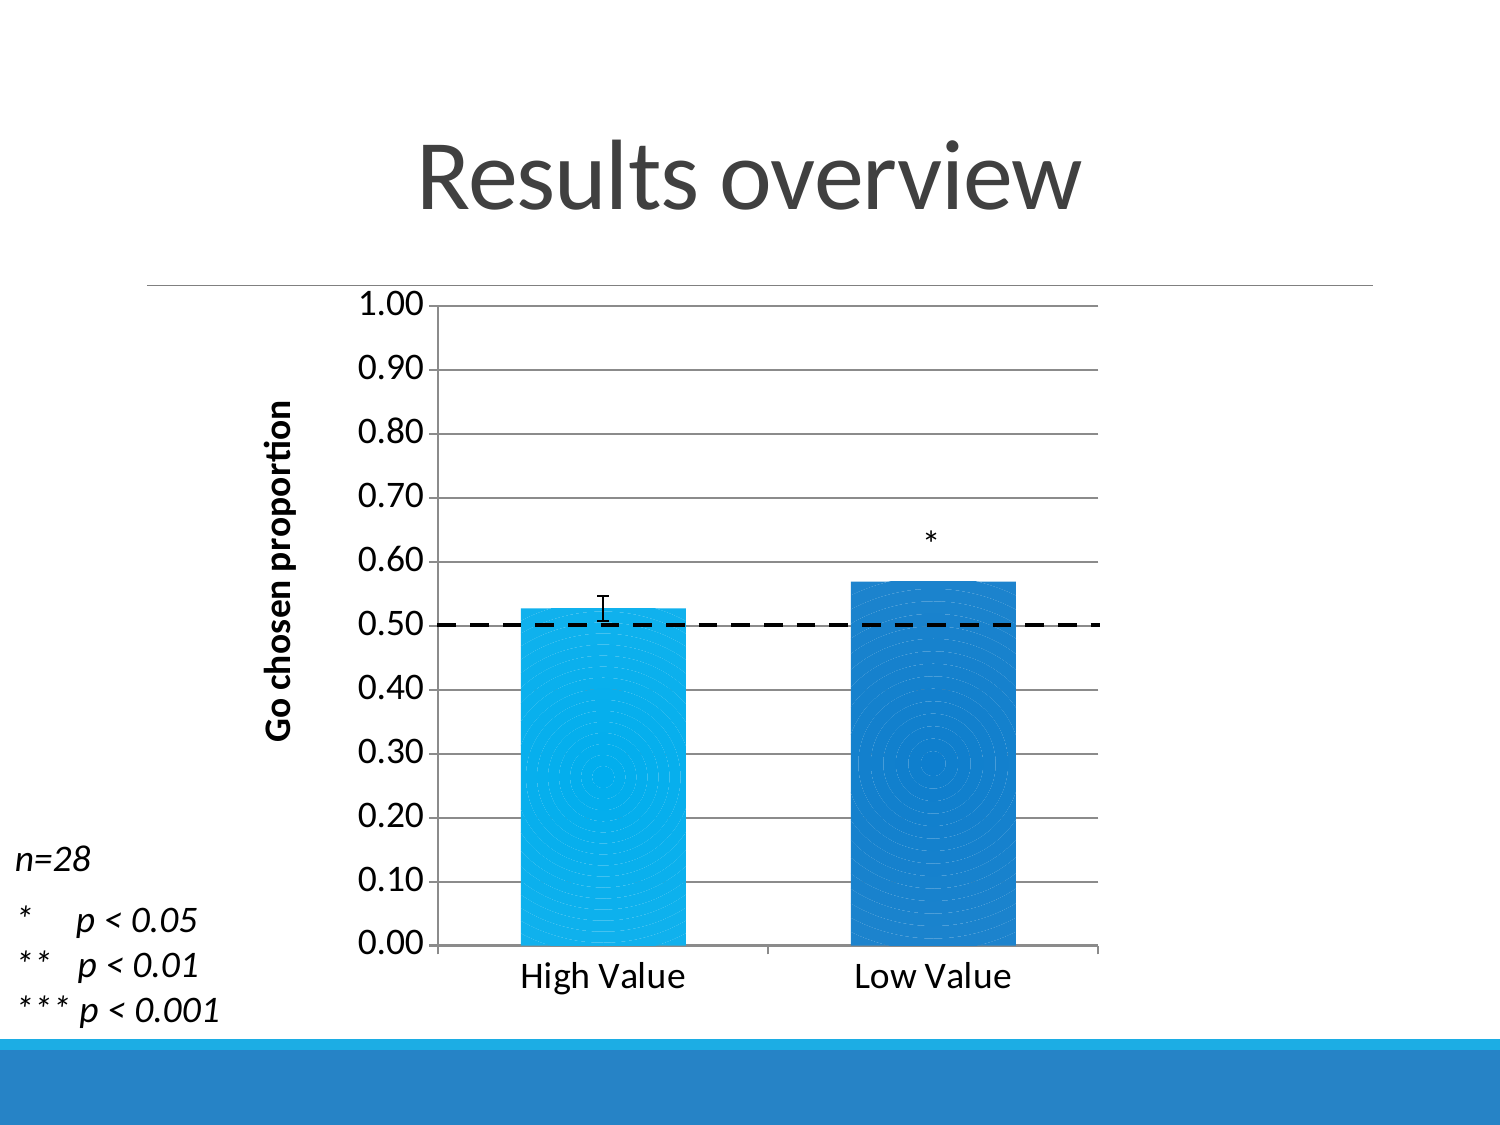

# Results overview

### Chart

| Category | High Value | Low Value |
|---|---|---|
| High Value | 0.526979432000856 | None |
| Low Value | None | 0.56901517878949 |
*
n=28
*     p < 0.05
**   p < 0.01
*** p < 0.001